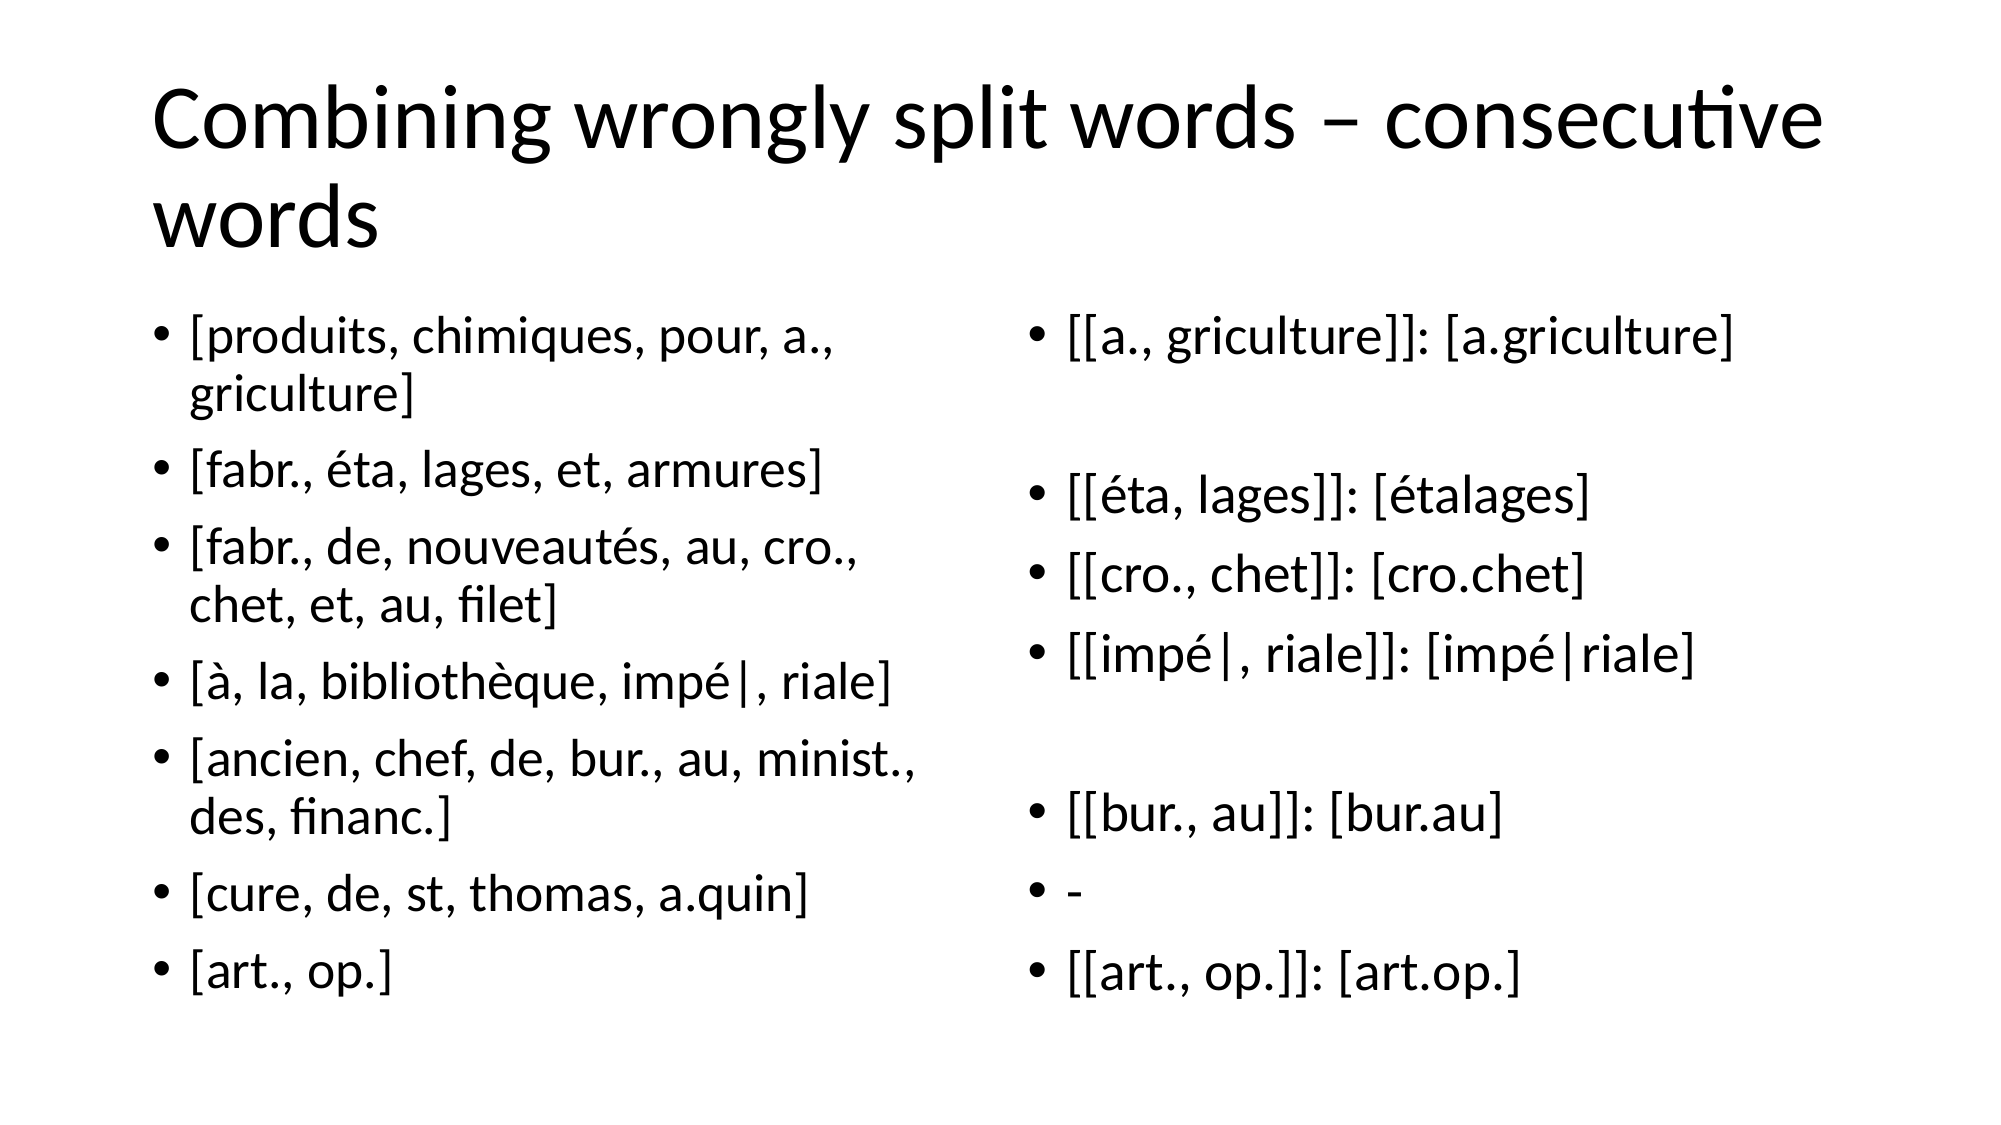

# Combining wrongly split words – consecutive words
[produits, chimiques, pour, a., griculture]
[fabr., éta, lages, et, armures]
[fabr., de, nouveautés, au, cro., chet, et, au, filet]
[à, la, bibliothèque, impé|, riale]
[ancien, chef, de, bur., au, minist., des, financ.]
[cure, de, st, thomas, a.quin]
[art., op.]
[[a., griculture]]: [a.griculture]

[[éta, lages]]: [étalages]
[[cro., chet]]: [cro.chet]
[[impé|, riale]]: [impé|riale]

[[bur., au]]: [bur.au]
-
[[art., op.]]: [art.op.]